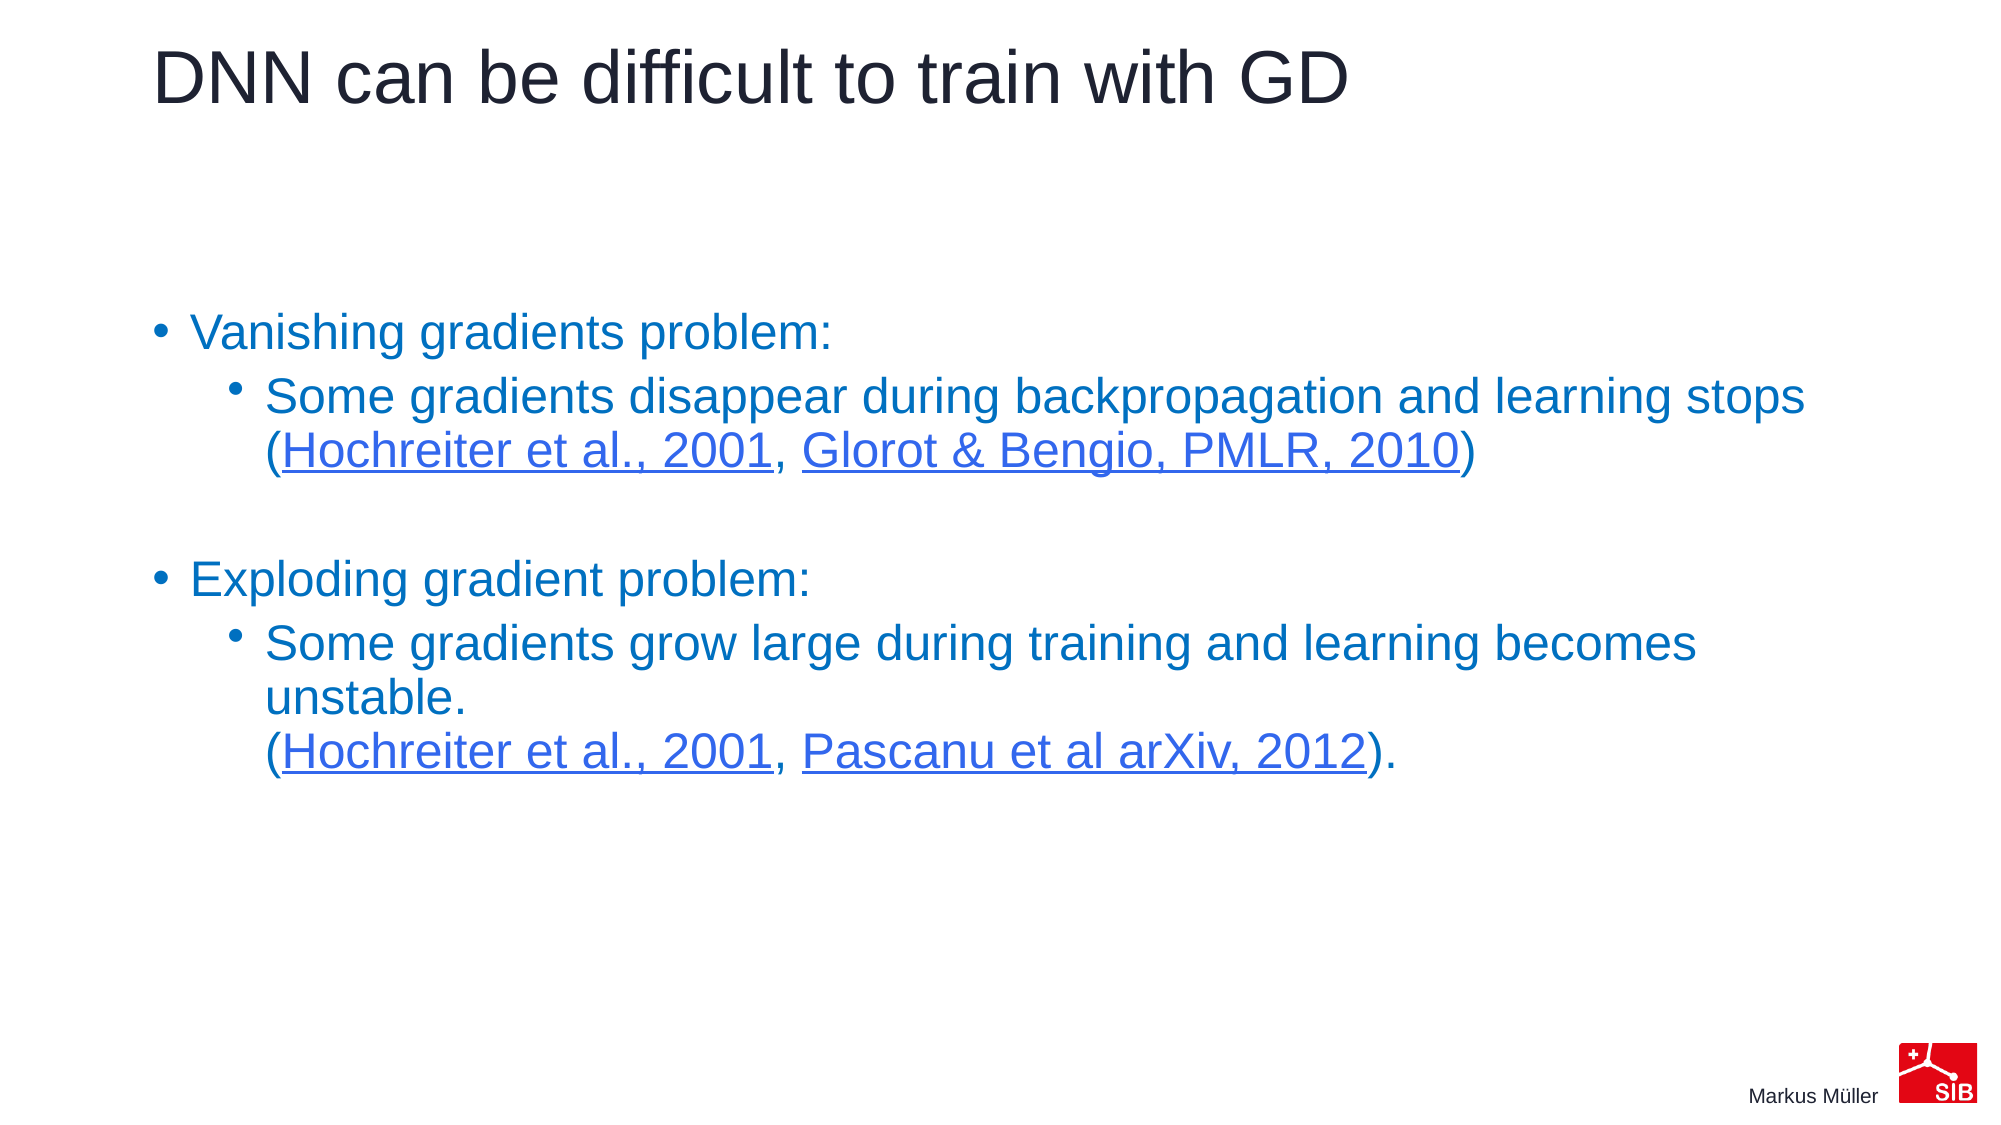

# DNN can be difficult to train with GD
Vanishing gradients problem:
Some gradients disappear during backpropagation and learning stops
(Hochreiter et al., 2001, Glorot & Bengio, PMLR, 2010)
Exploding gradient problem:
Some gradients grow large during training and learning becomes unstable.
(Hochreiter et al., 2001, Pascanu et al arXiv, 2012).
Markus Müller